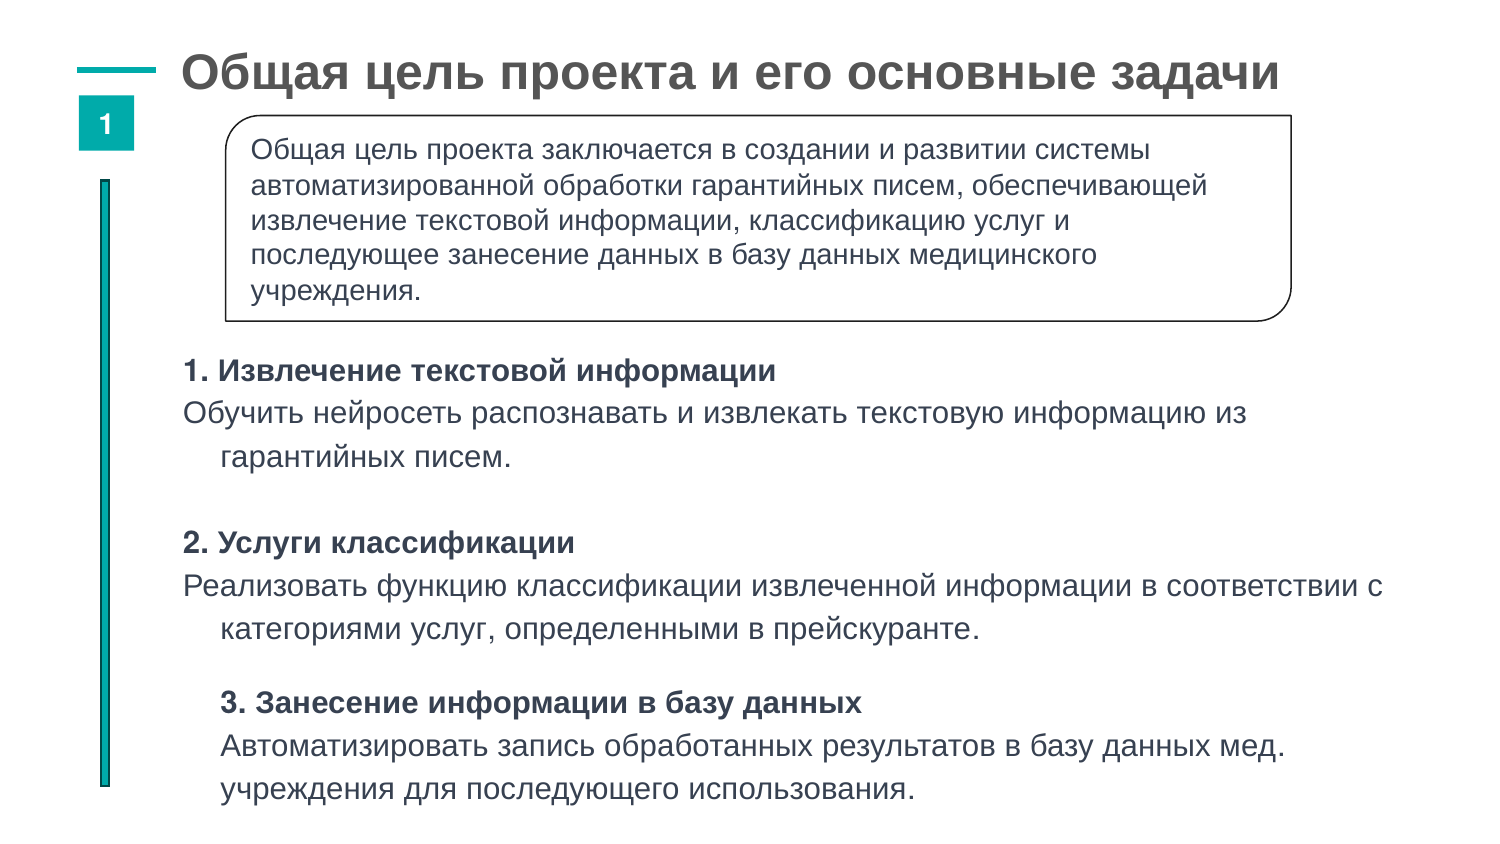

Общая цель проекта и его основные задачи
1
Общая цель проекта заключается в создании и развитии системы автоматизированной обработки гарантийных писем, обеспечивающей извлечение текстовой информации, классификацию услуг и последующее занесение данных в базу данных медицинского учреждения.

1. Извлечение текстовой информации
Обучить нейросеть распознавать и извлекать текстовую информацию из гарантийных писем.

2. Услуги классификации
Реализовать функцию классификации извлеченной информации в соответствии с категориями услуг, определенными в прейскуранте.
3. Занесение информации в базу данных
Автоматизировать запись обработанных результатов в базу данных мед. учреждения для последующего использования.